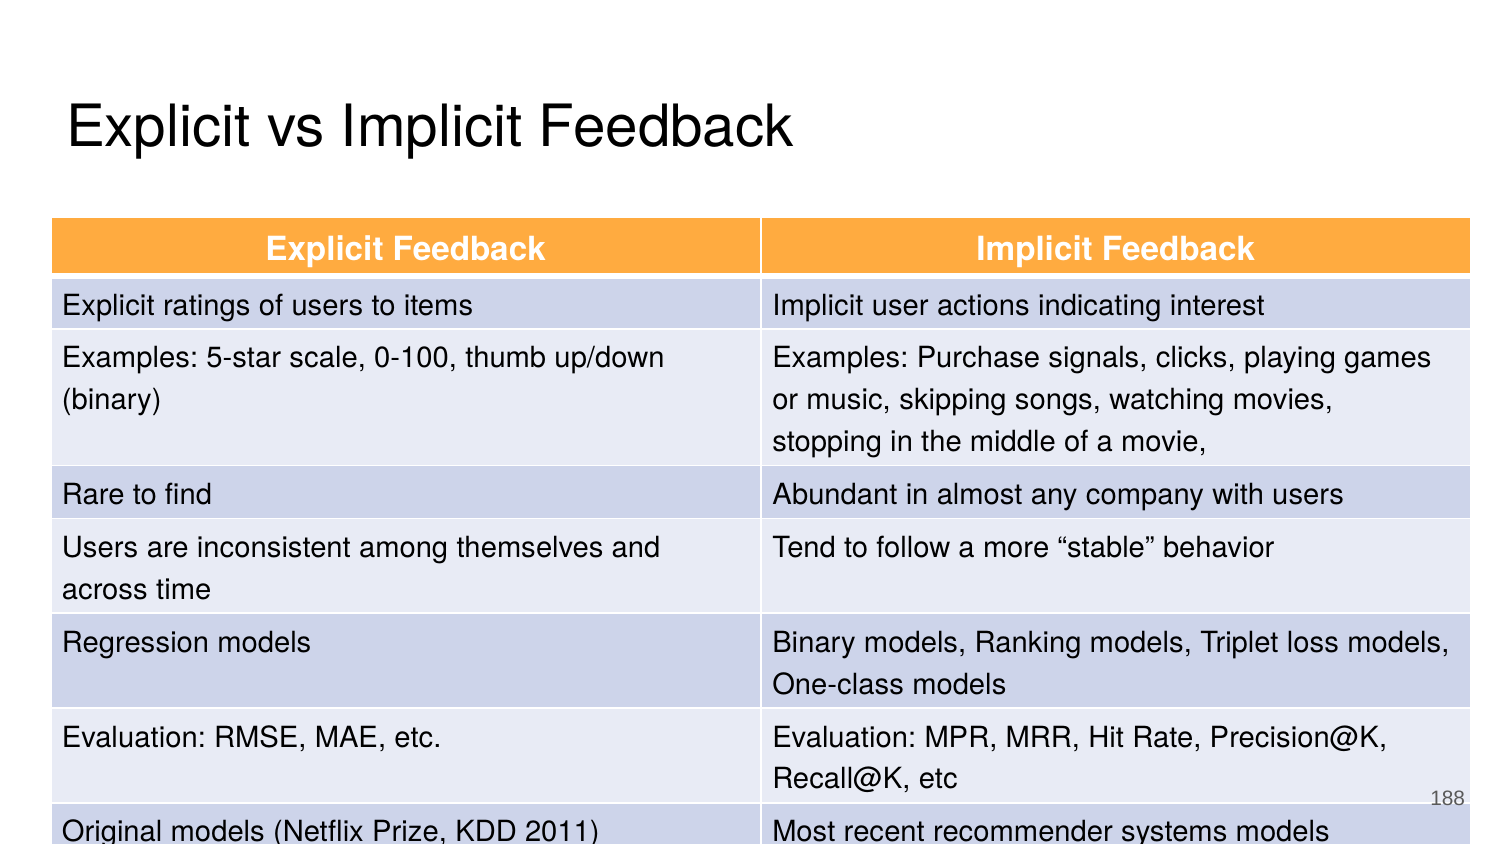

# Explicit vs Implicit Feedback
| Explicit Feedback | Implicit Feedback |
| --- | --- |
| Explicit ratings of users to items | Implicit user actions indicating interest |
| Examples: 5-star scale, 0-100, thumb up/down (binary) | Examples: Purchase signals, clicks, playing games or music, skipping songs, watching movies, stopping in the middle of a movie, |
| Rare to find | Abundant in almost any company with users |
| Users are inconsistent among themselves and across time | Tend to follow a more “stable” behavior |
| Regression models | Binary models, Ranking models, Triplet loss models, One-class models |
| Evaluation: RMSE, MAE, etc. | Evaluation: MPR, MRR, Hit Rate, Precision@K, Recall@K, etc |
| Original models (Netflix Prize, KDD 2011) | Most recent recommender systems models |
| Much of the work is modelling biases | More inline with actual user preferences |
188